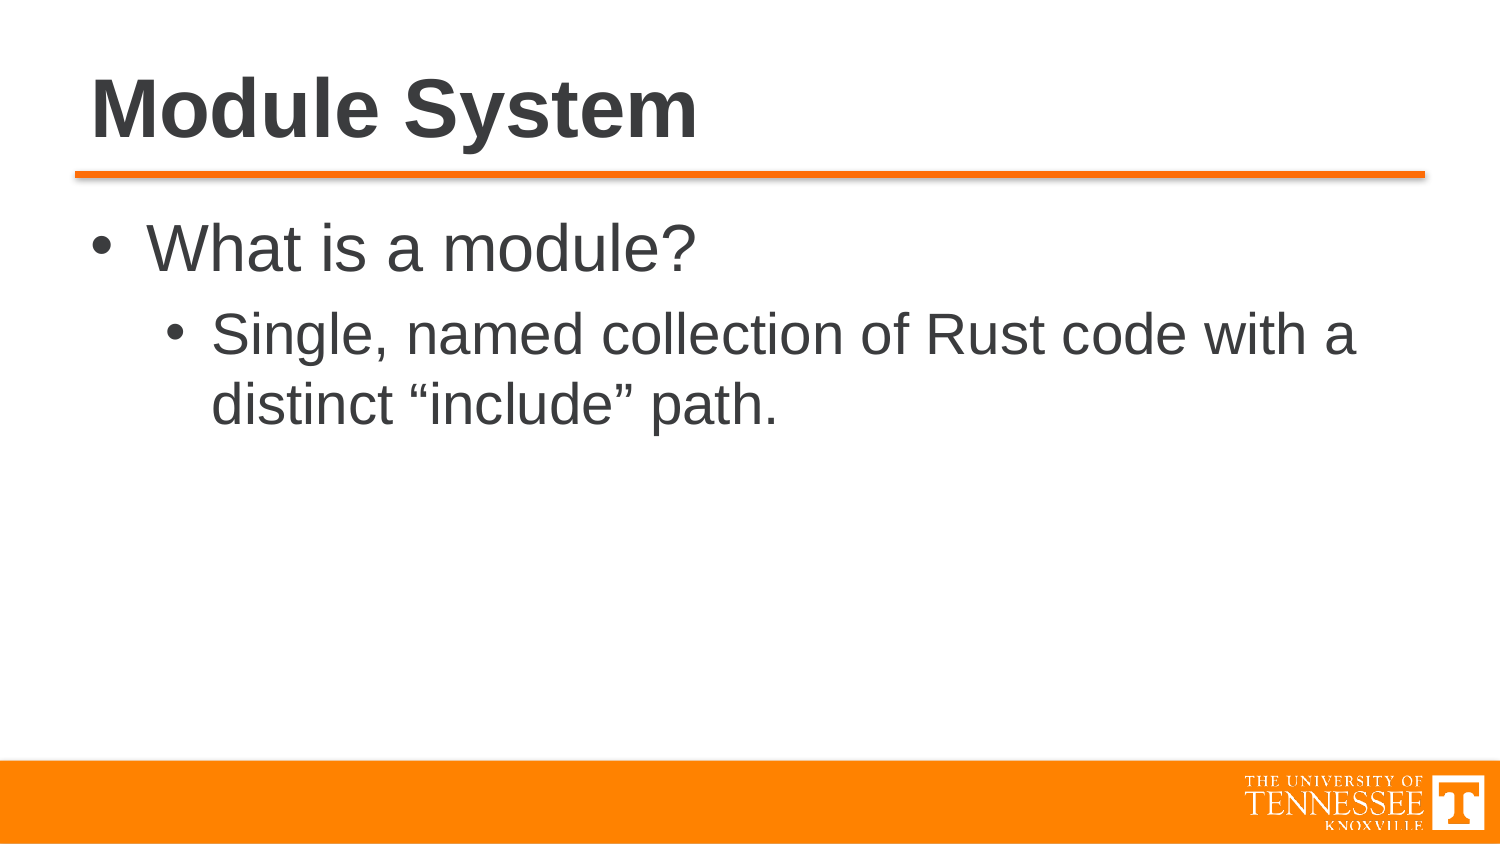

# Module System
What is a module?
Single, named collection of Rust code with a distinct “include” path.